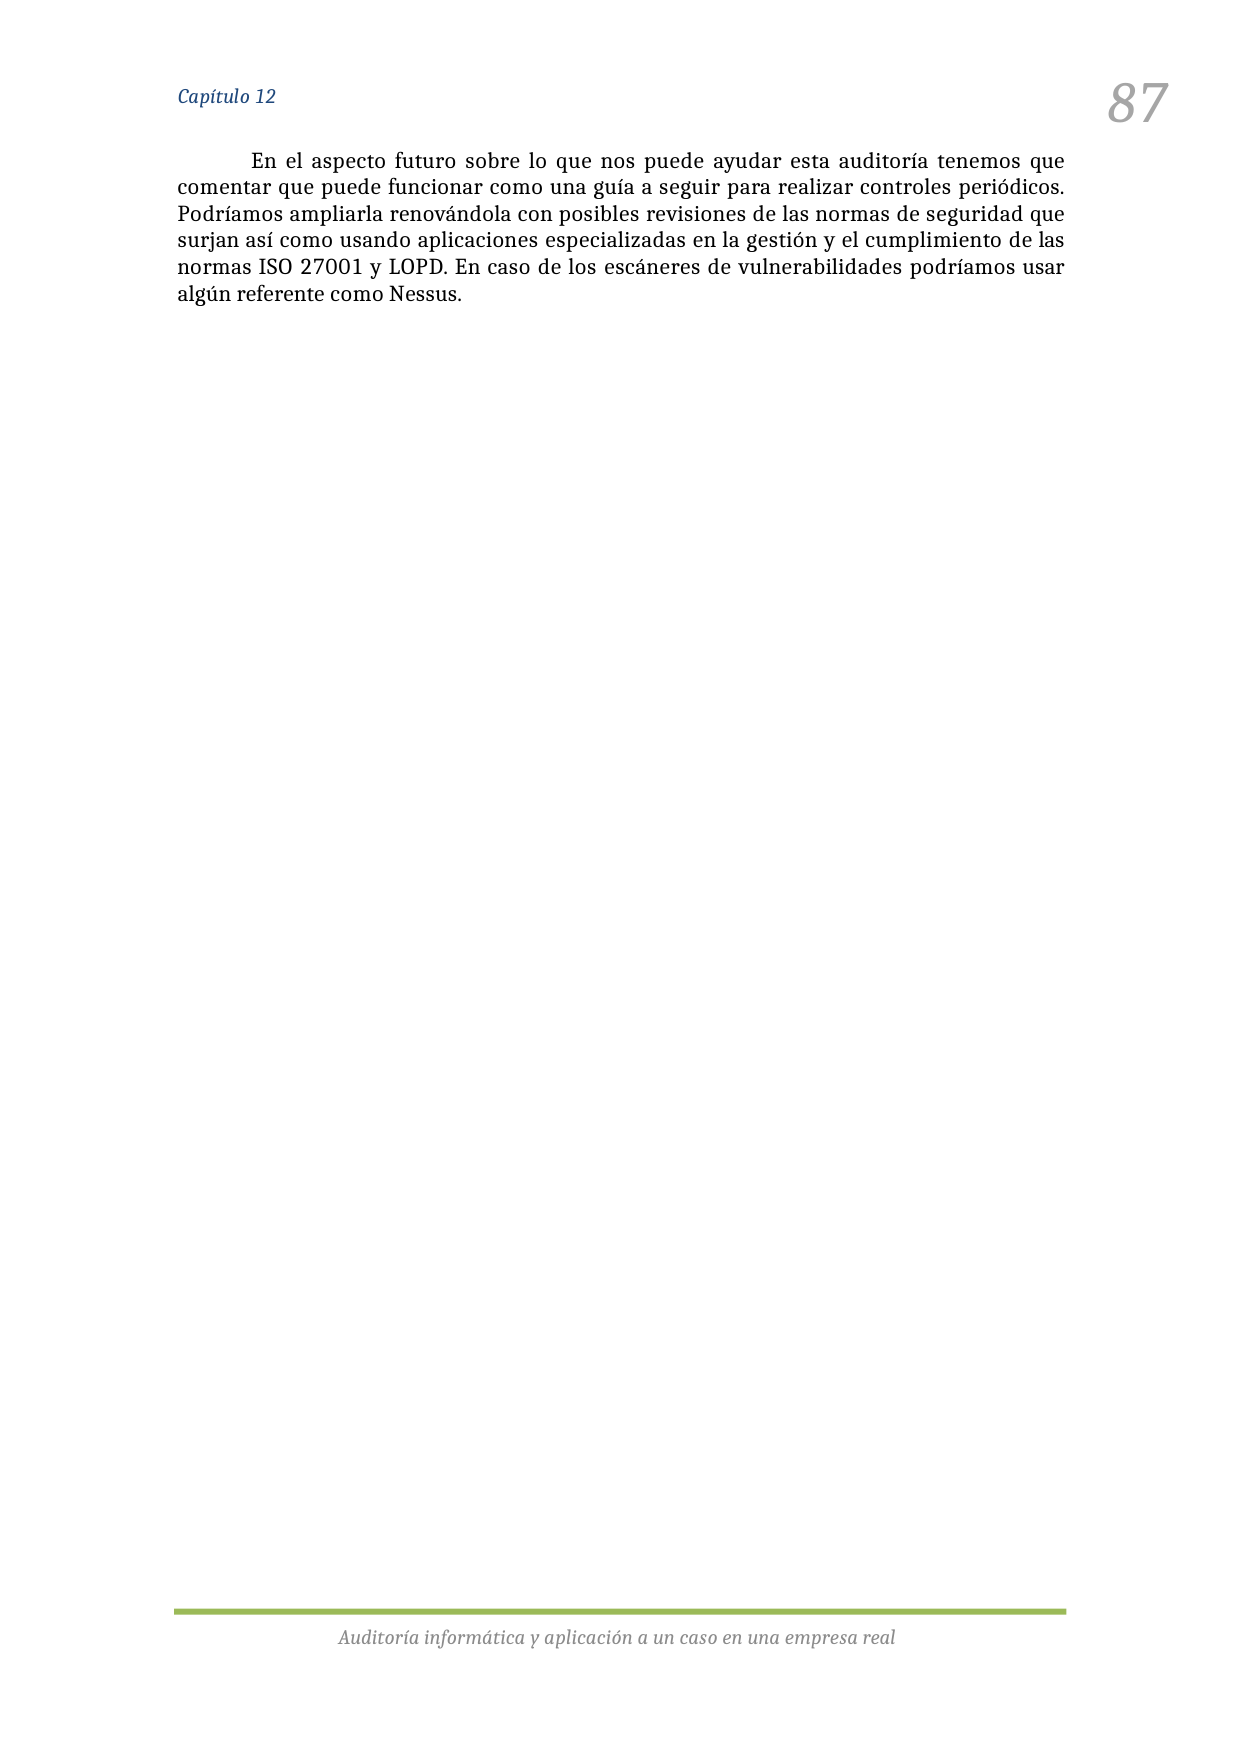

87
Capítulo 12
En el aspecto futuro sobre lo que nos puede ayudar esta auditoría tenemos que comentar que puede funcionar como una guía a seguir para realizar controles periódicos. Podríamos ampliarla renovándola con posibles revisiones de las normas de seguridad que surjan así como usando aplicaciones especializadas en la gestión y el cumplimiento de las normas ISO 27001 y LOPD. En caso de los escáneres de vulnerabilidades podríamos usar algún referente como Nessus.

Auditoría informática y aplicación a un caso en una empresa real